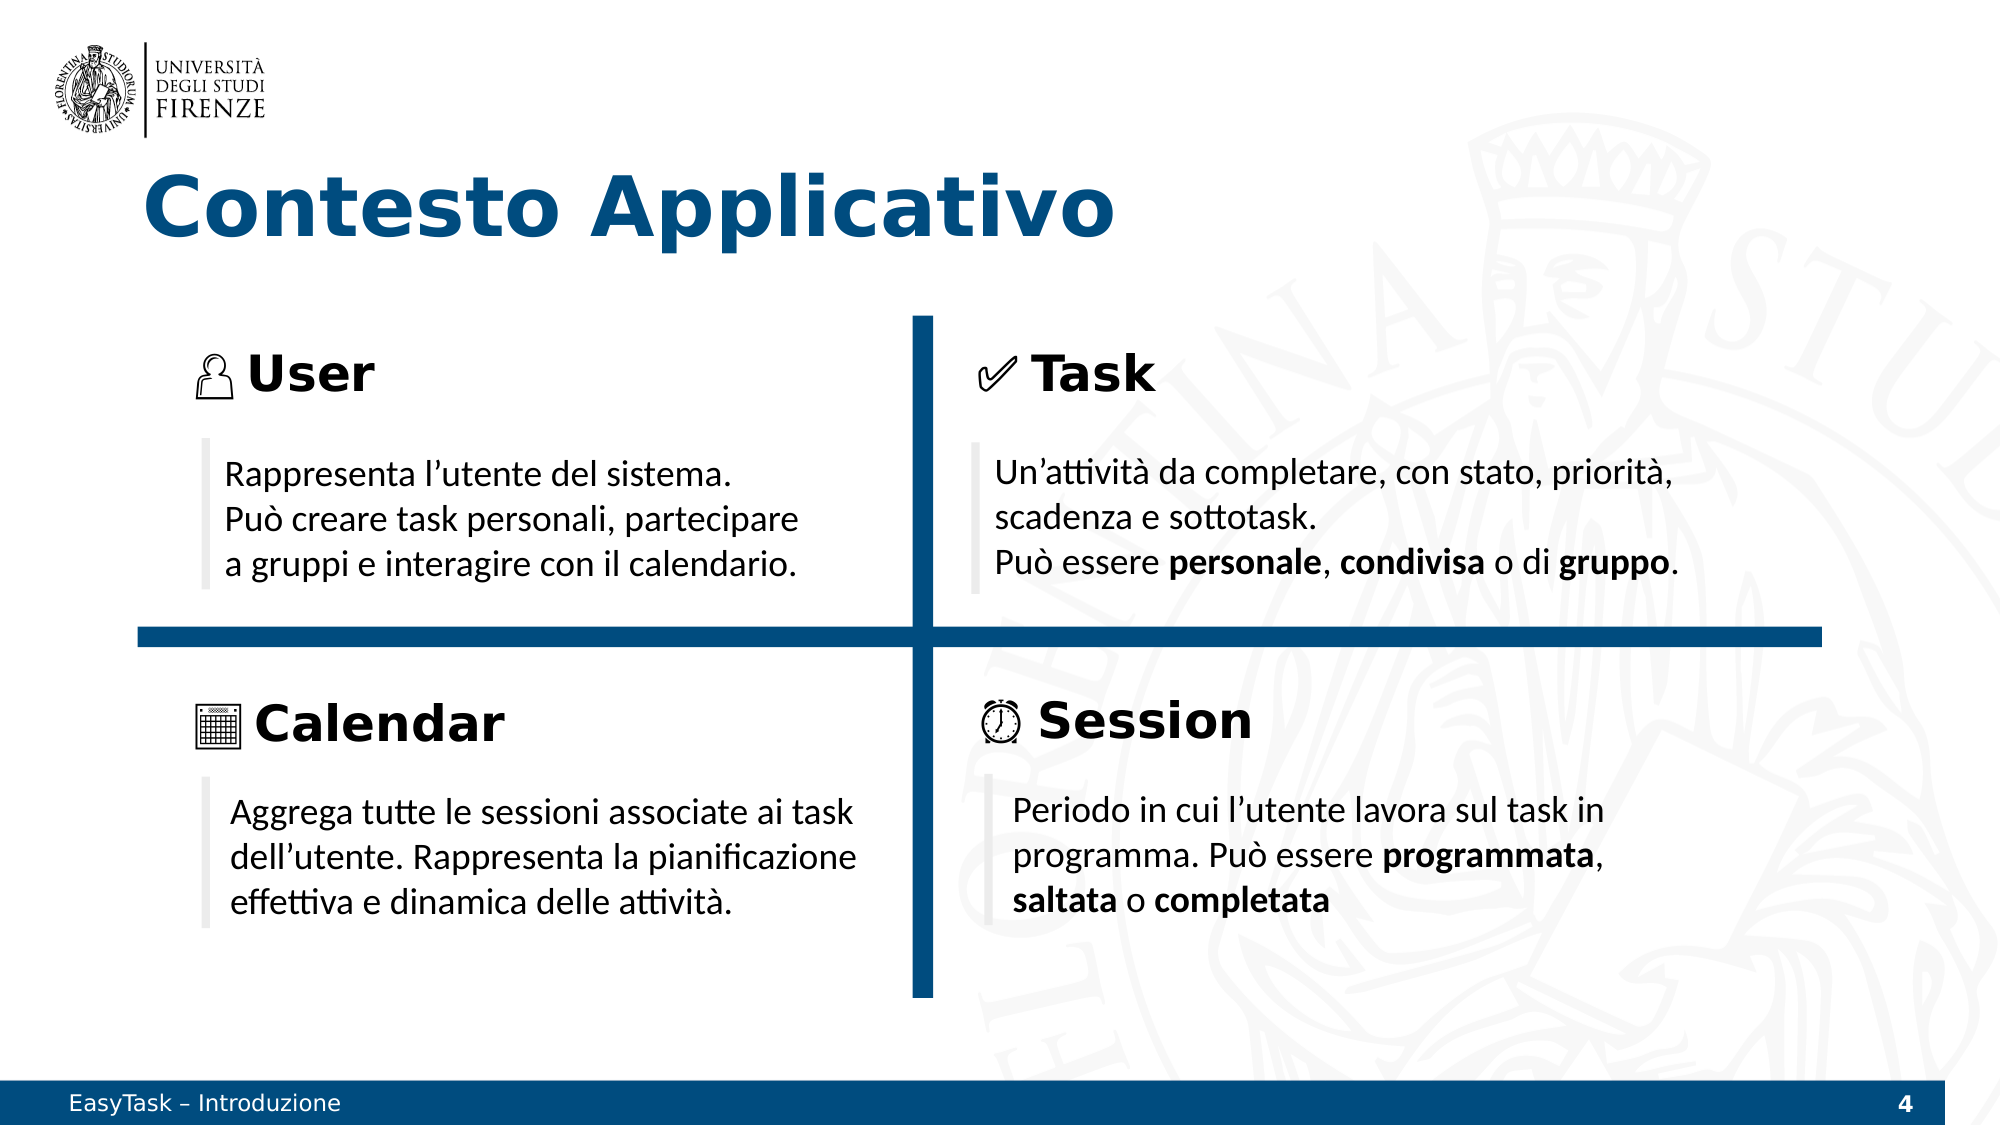

# Contesto Applicativo

👤 User
✅ Task

Un’attività da completare, con stato, priorità, scadenza e sottotask.
Può essere personale, condivisa o di gruppo.
Rappresenta l’utente del sistema.
Può creare task personali, partecipare a gruppi e interagire con il calendario.

⏰ Session
📅 Calendar

Periodo in cui l’utente lavora sul task in programma. Può essere programmata, saltata o completata
Aggrega tutte le sessioni associate ai task dell’utente. Rappresenta la pianificazione effettiva e dinamica delle attività.
EasyTask – Introduzione